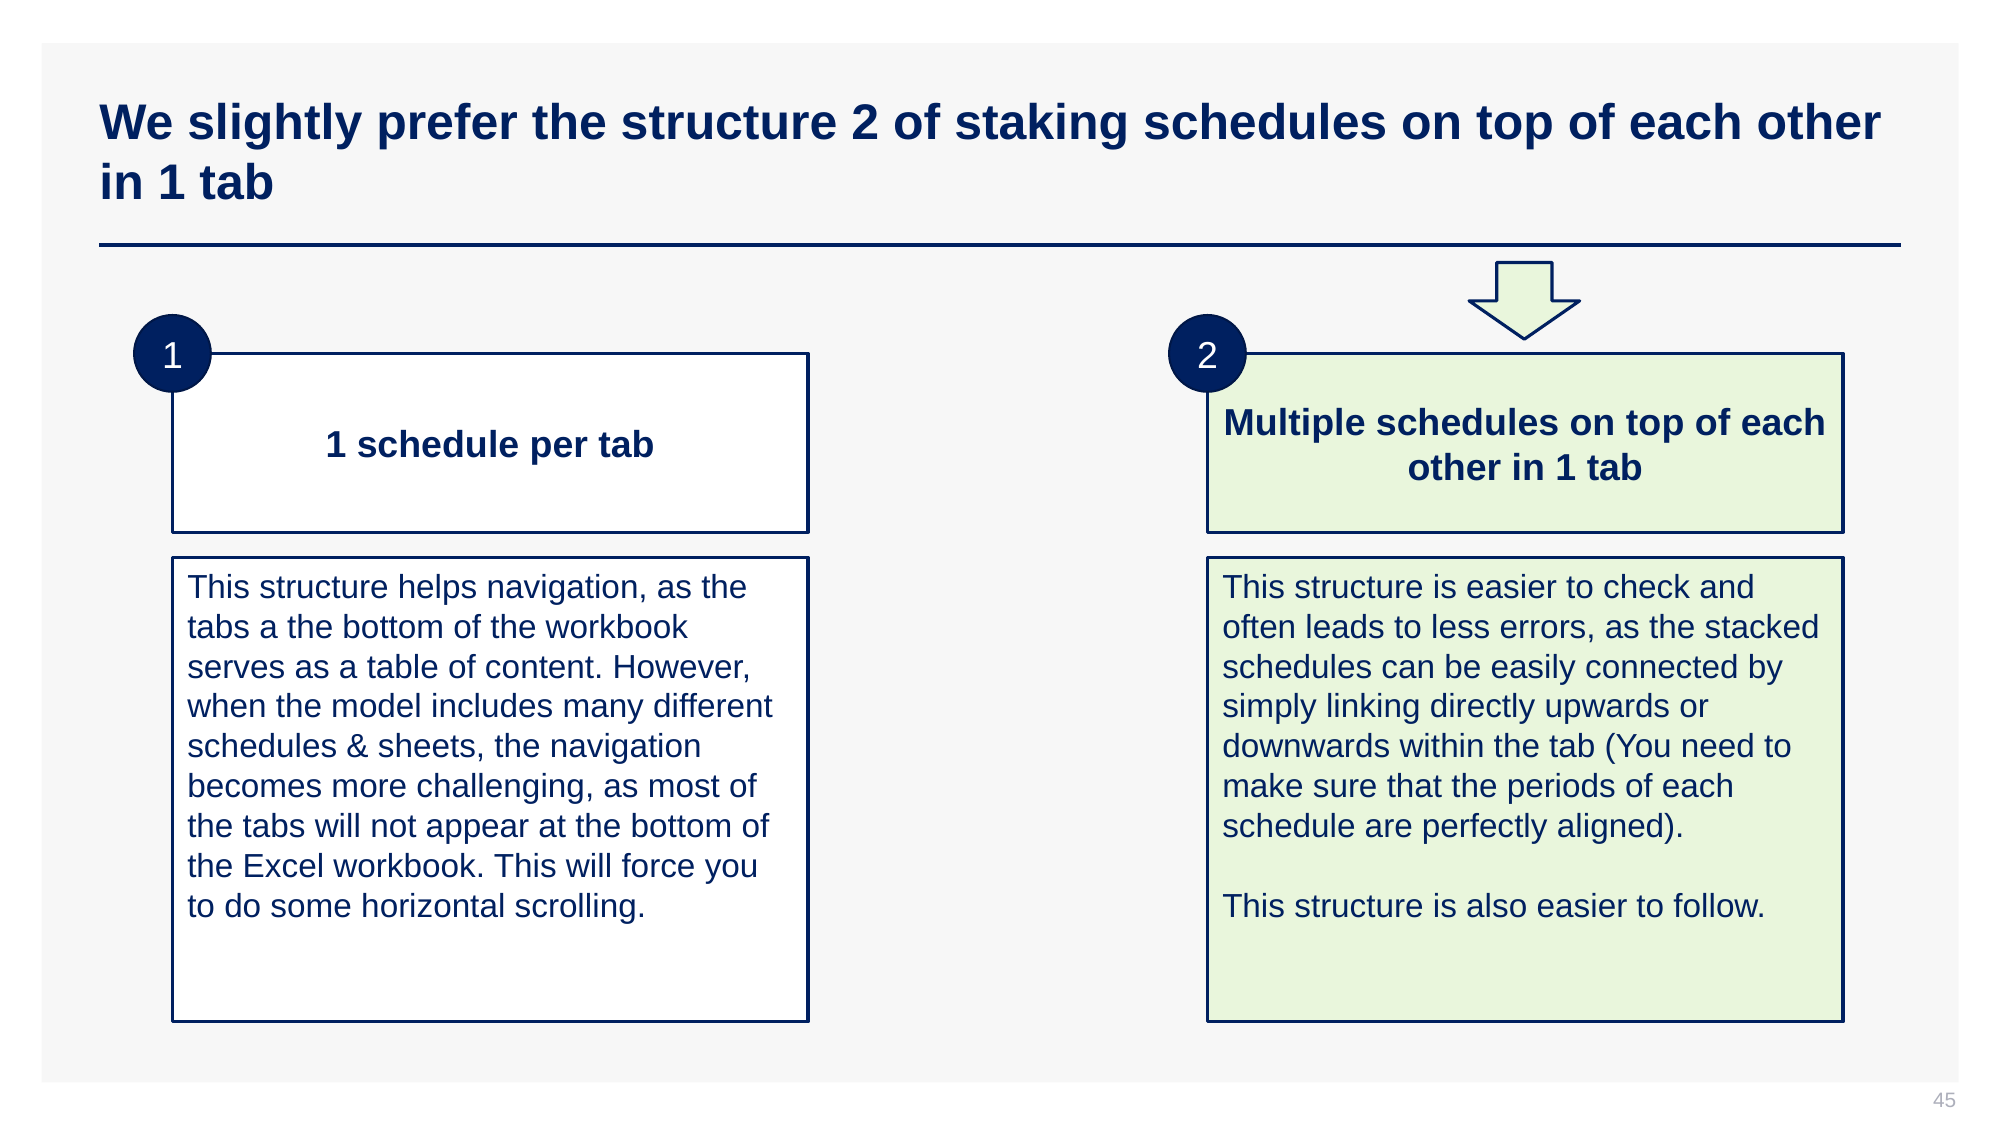

# We slightly prefer the structure 2 of staking schedules on top of each other in 1 tab

1
2
1 schedule per tab
Multiple schedules on top of each other in 1 tab
This structure helps navigation, as the tabs a the bottom of the workbook serves as a table of content. However, when the model includes many different schedules & sheets, the navigation becomes more challenging, as most of the tabs will not appear at the bottom of the Excel workbook. This will force you to do some horizontal scrolling.
This structure is easier to check and often leads to less errors, as the stacked schedules can be easily connected by simply linking directly upwards or downwards within the tab (You need to make sure that the periods of each schedule are perfectly aligned).

This structure is also easier to follow.
45